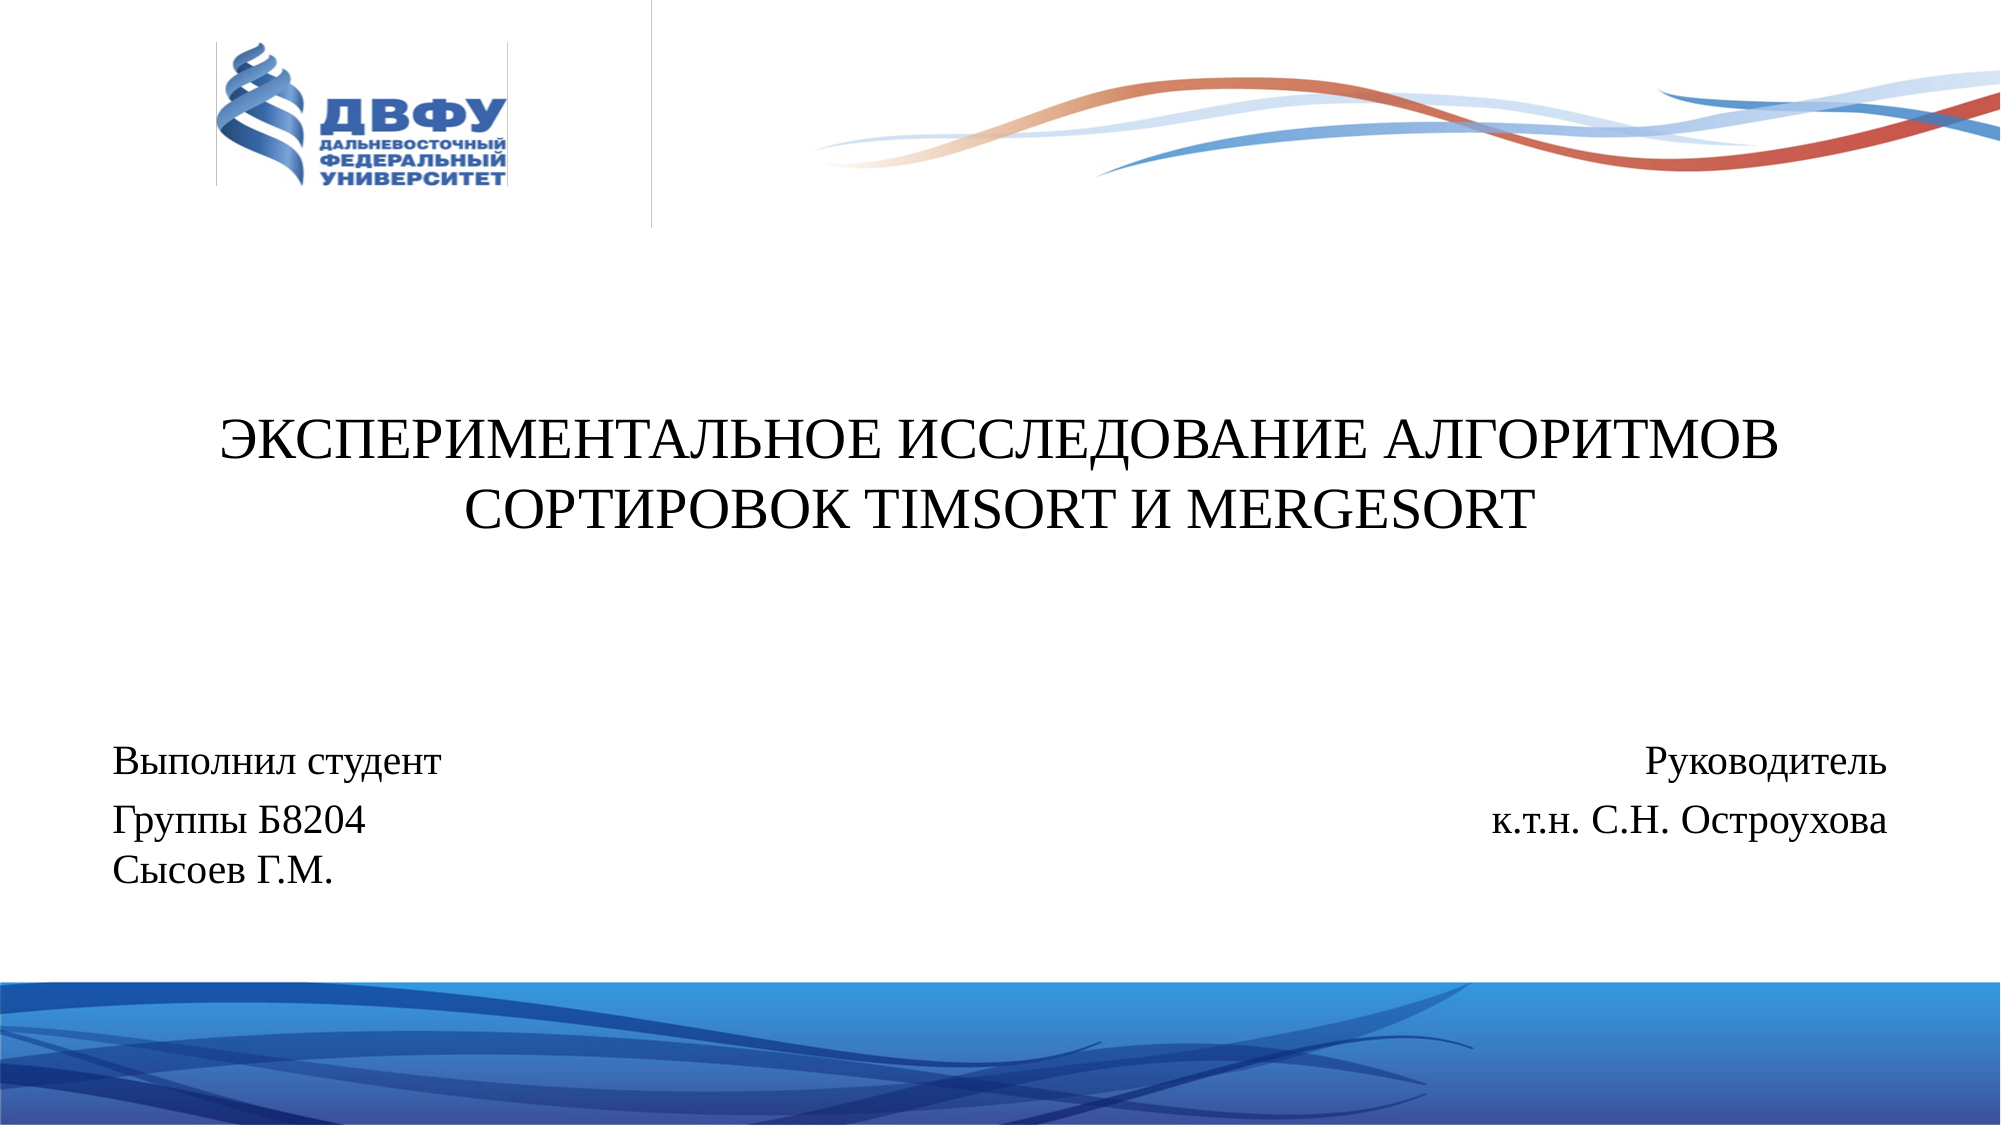

# ЭКСПЕРИМЕНТАЛЬНОЕ ИССЛЕДОВАНИЕ АЛГОРИТМОВ СОРТИРОВОК TIMSORT И MERGESORT
Выполнил студент
Группы Б8204
Сысоев Г.М.
Руководитель
к.т.н. С.Н. Остроухова